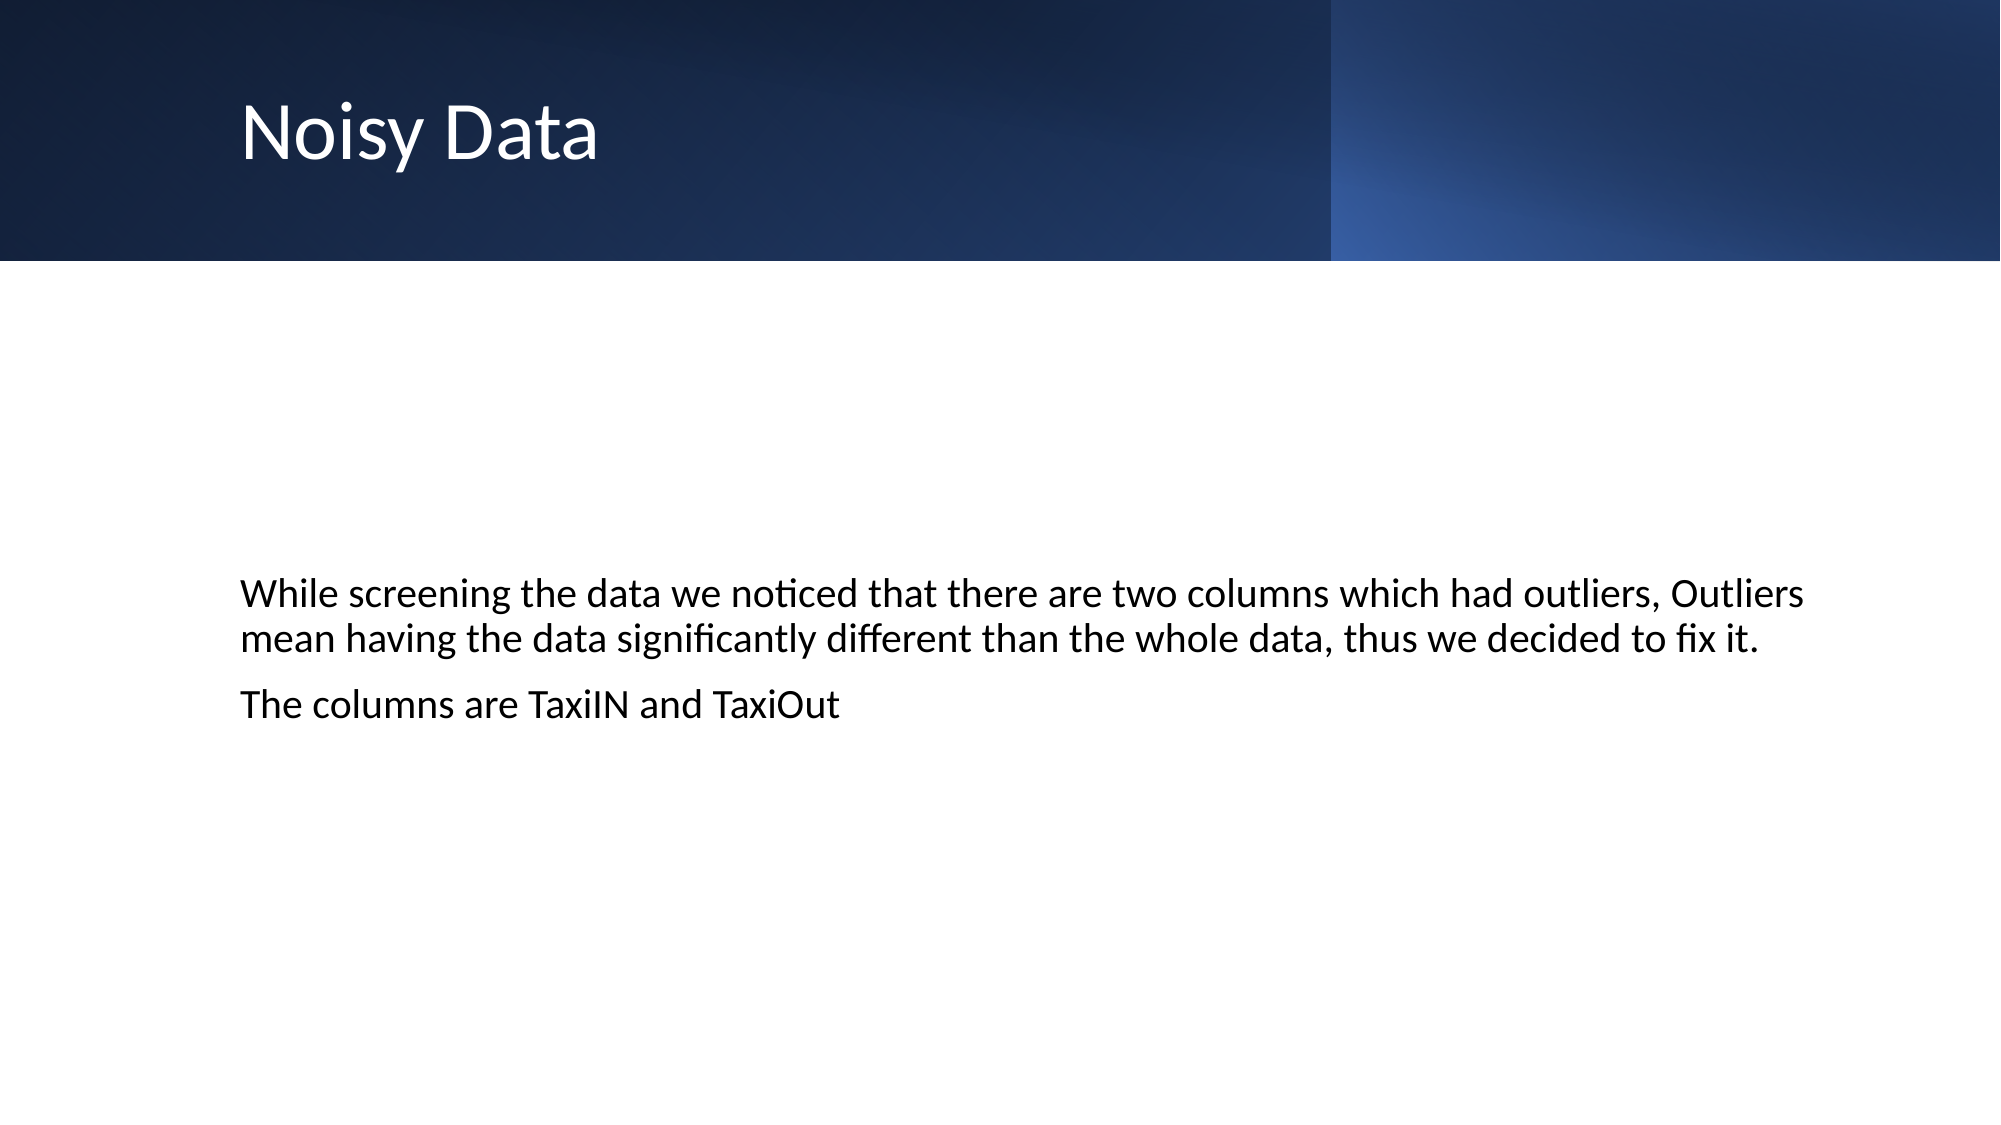

# Noisy Data
While screening the data we noticed that there are two columns which had outliers, Outliers mean having the data significantly different than the whole data, thus we decided to fix it.
The columns are TaxiIN and TaxiOut

28